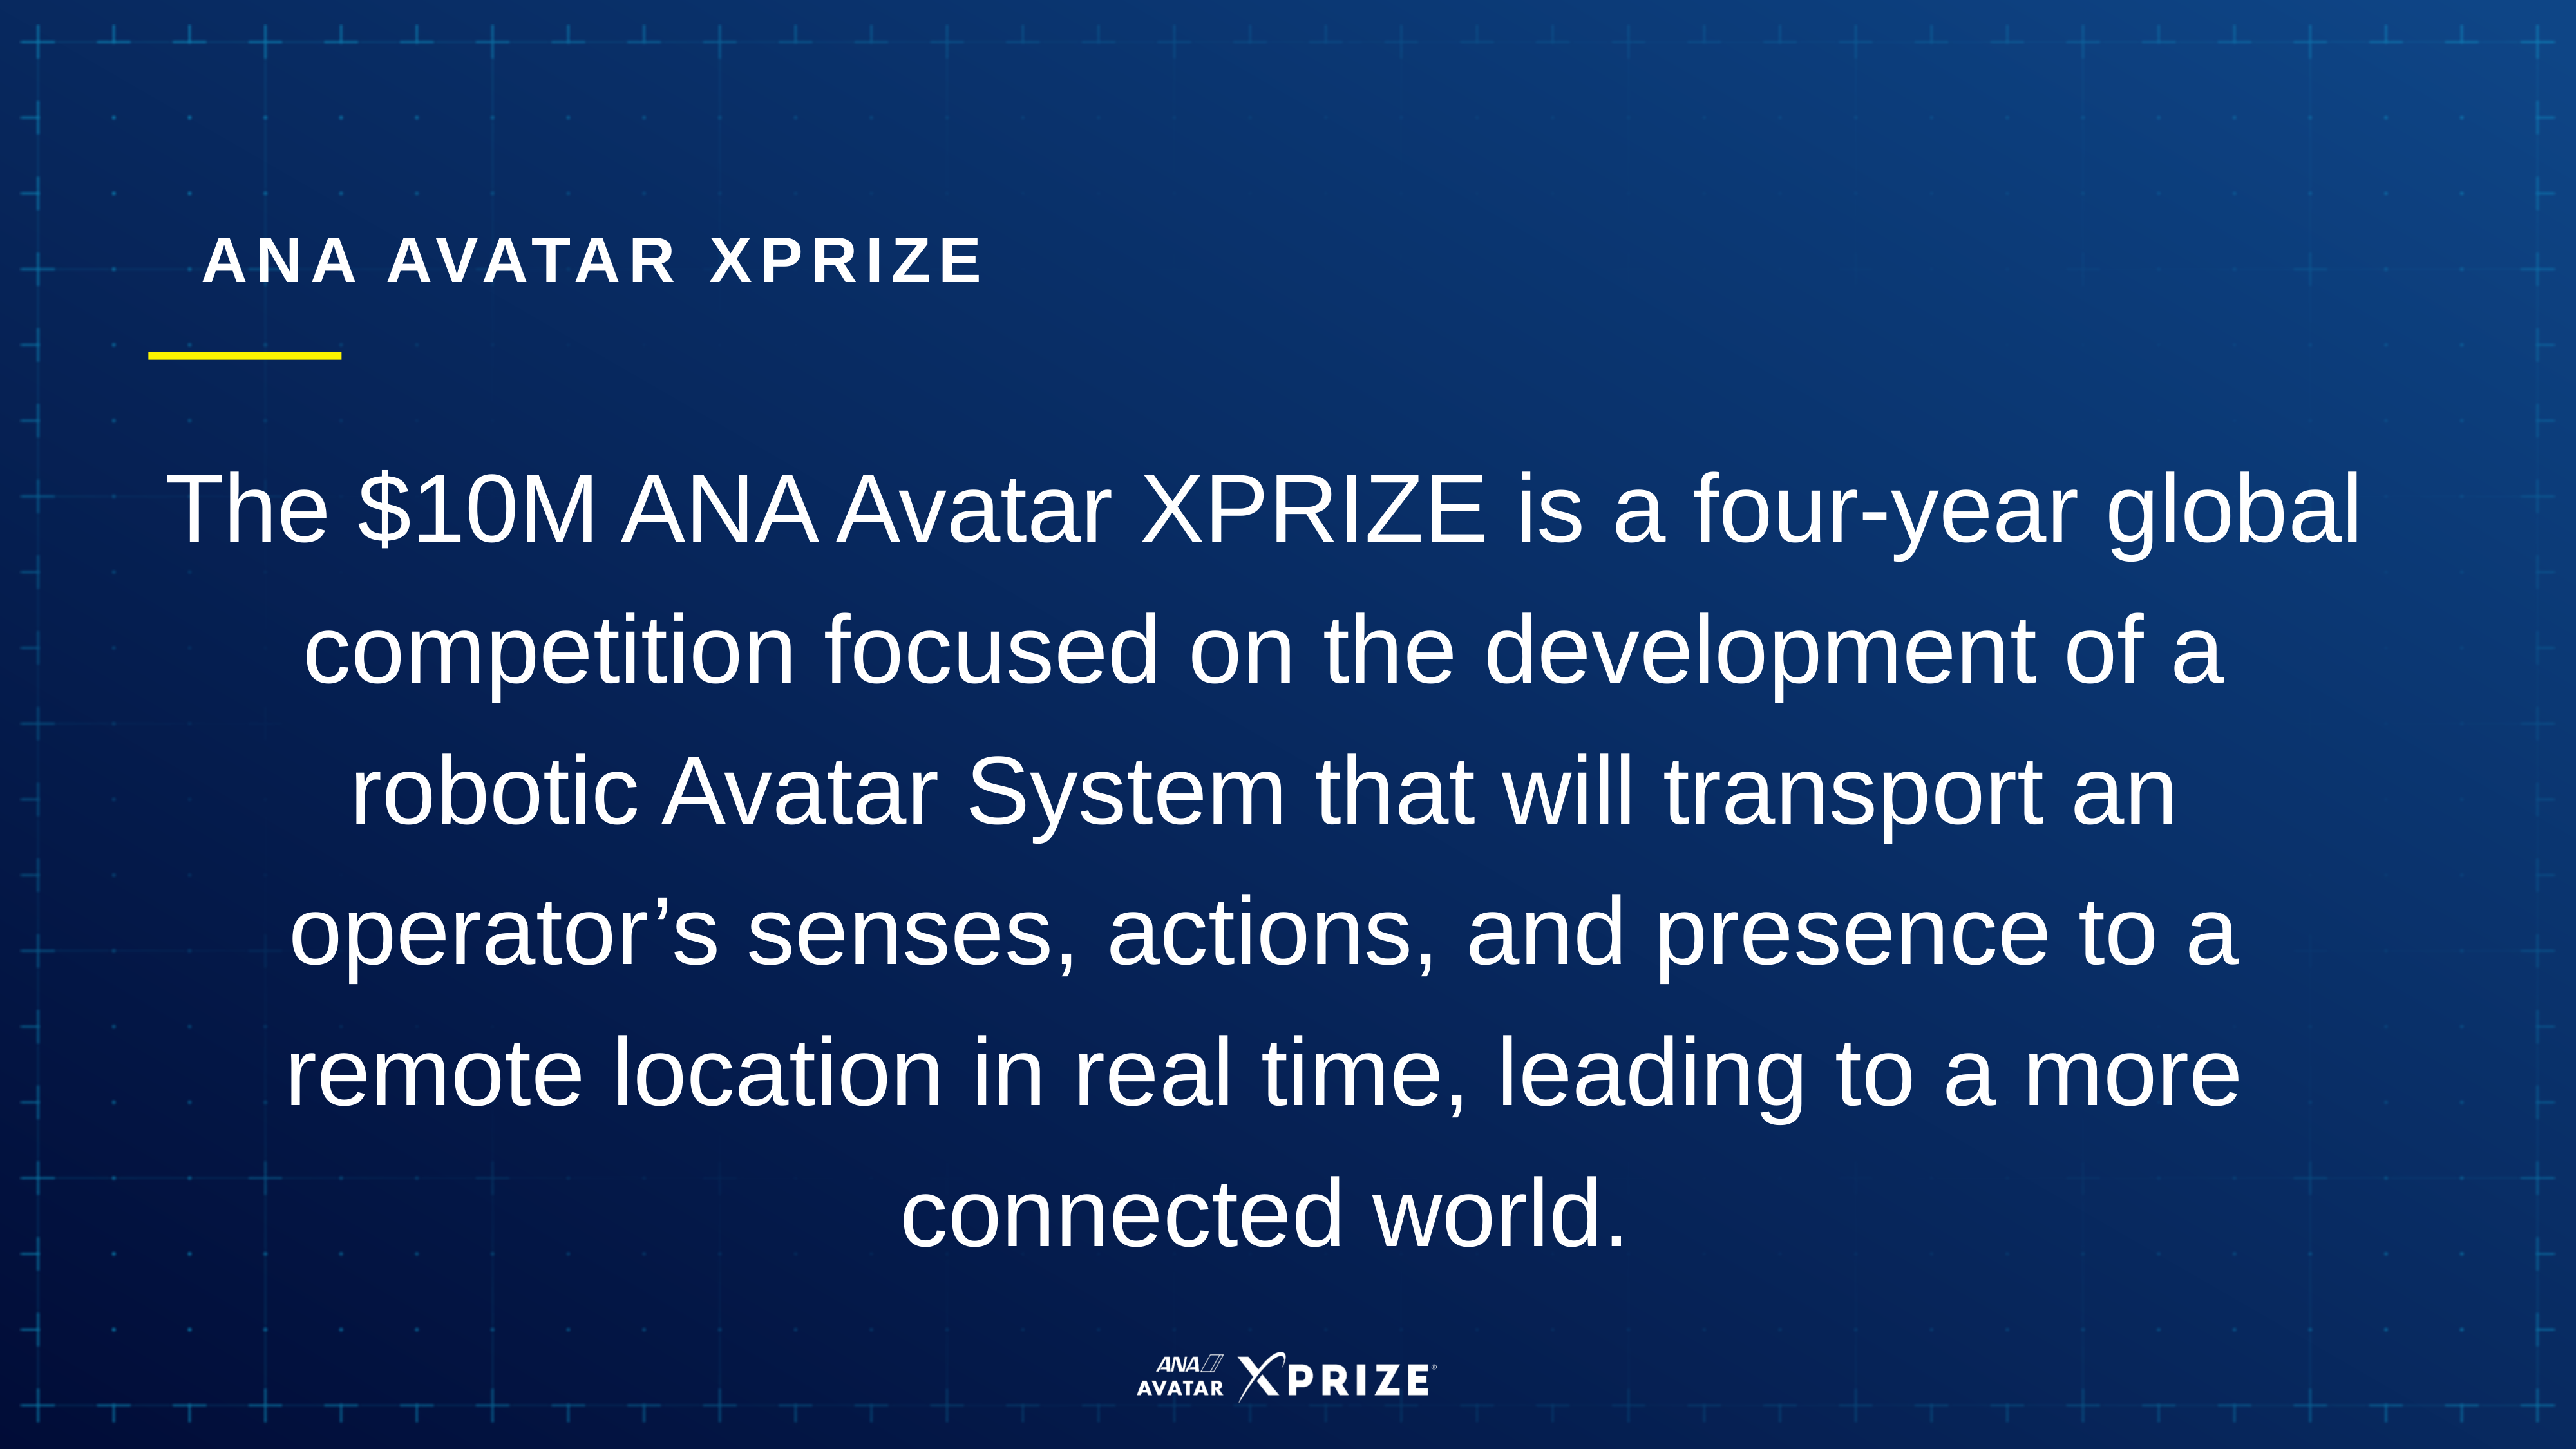

Ana avatar XPRIZE

The $10M ANA Avatar XPRIZE is a four-year global competition focused on the development of a robotic Avatar System that will transport an operator’s senses, actions, and presence to a remote location in real time, leading to a more connected world.